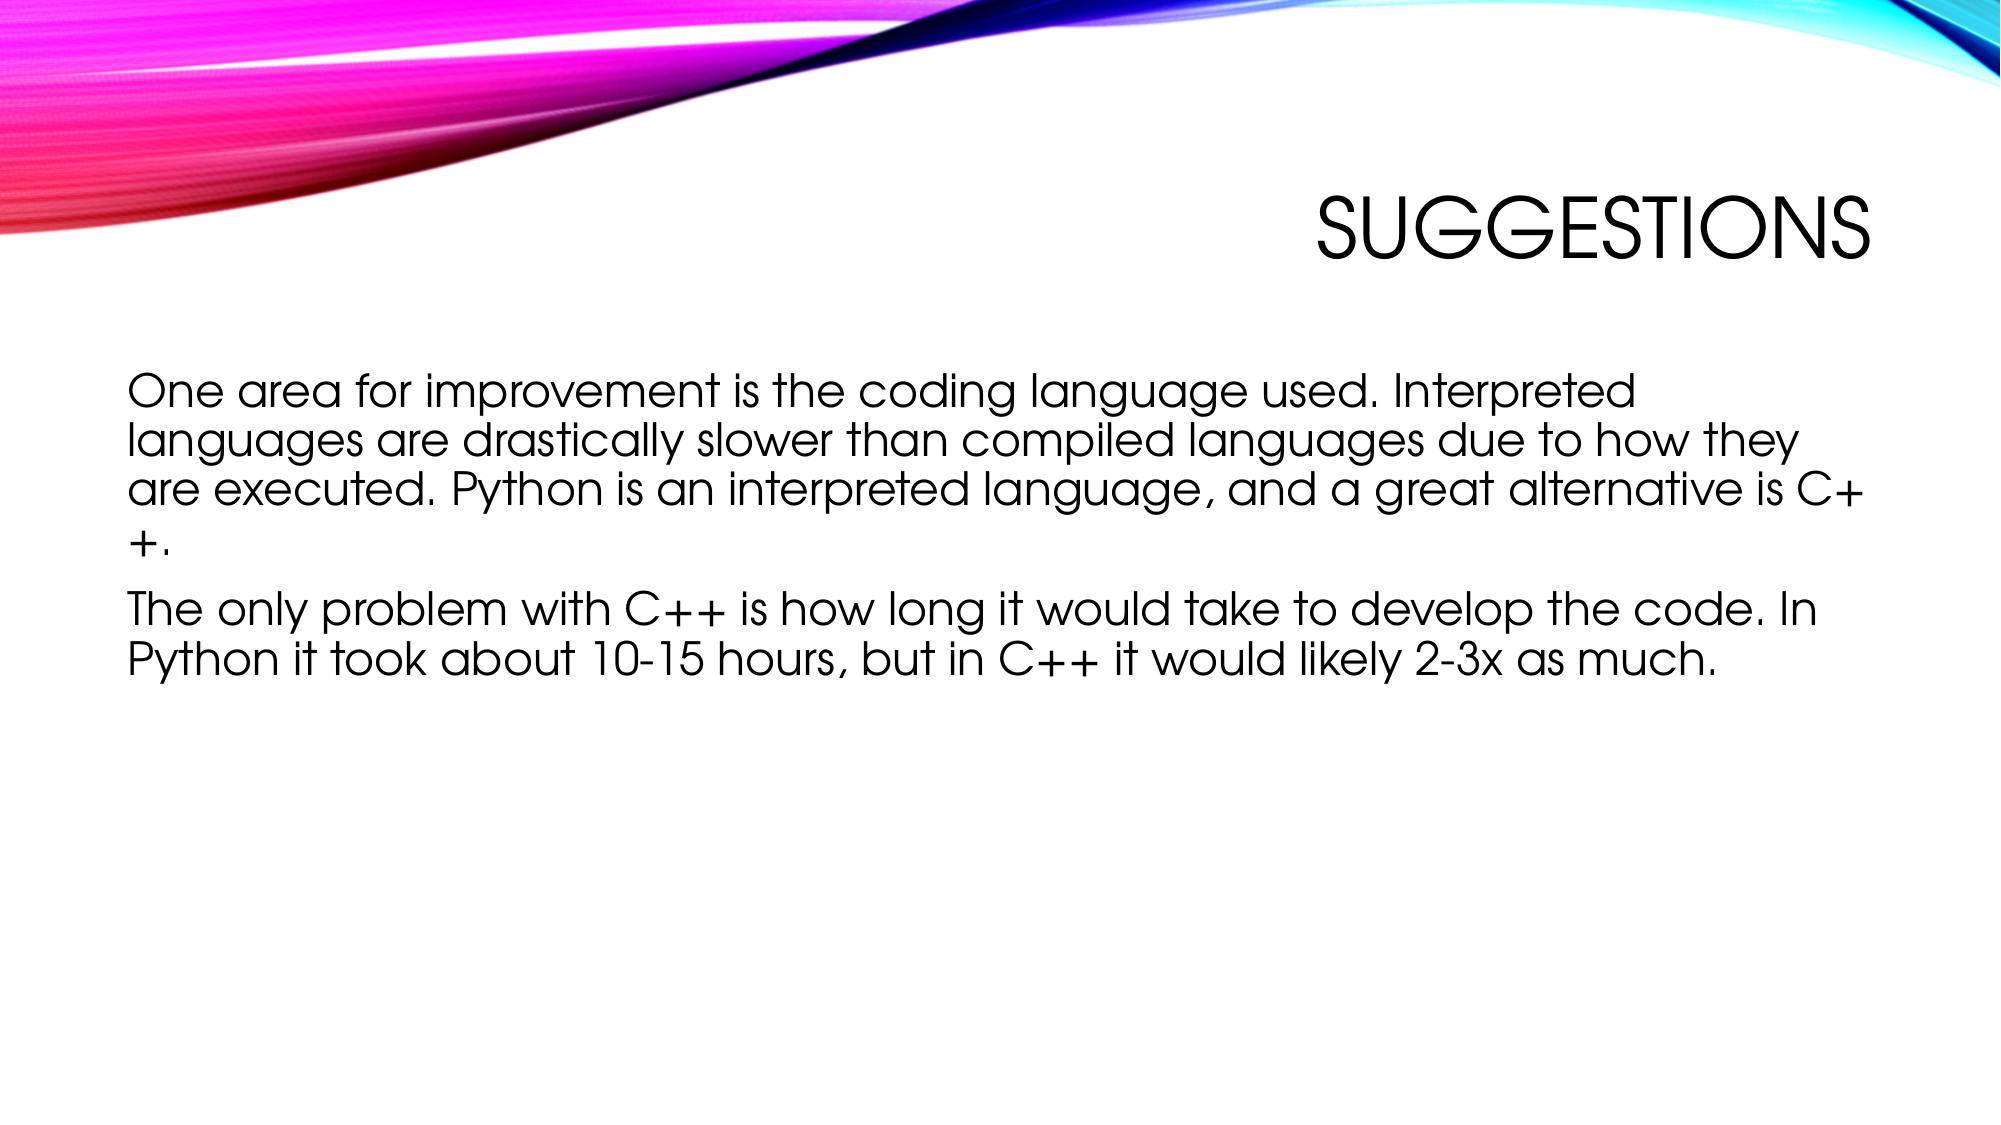

# Suggestions
One area for improvement is the coding language used. Interpreted languages are drastically slower than compiled languages due to how they are executed. Python is an interpreted language, and a great alternative is C++.
The only problem with C++ is how long it would take to develop the code. In Python it took about 10-15 hours, but in C++ it would likely 2-3x as much.